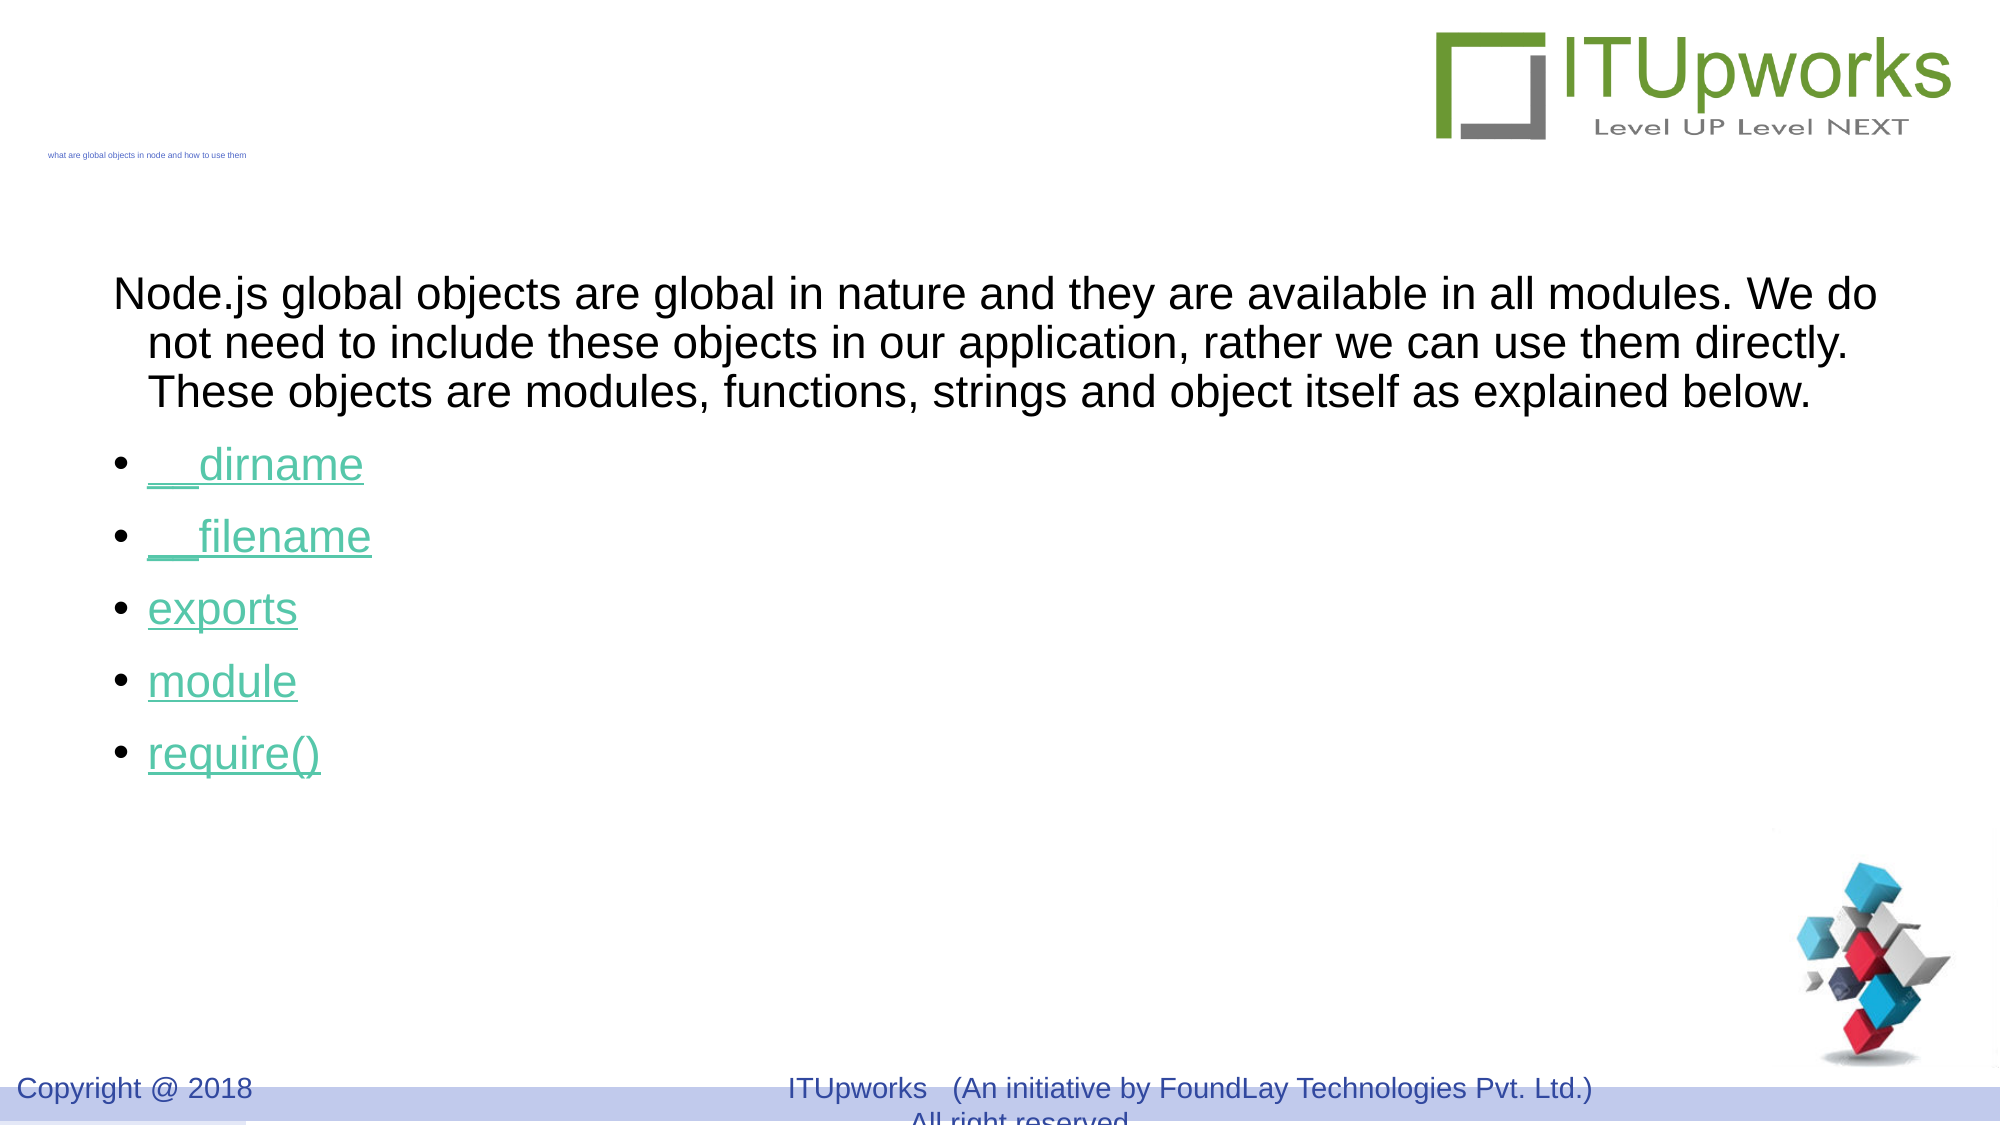

# what are global objects in node and how to use them
Node.js global objects are global in nature and they are available in all modules. We do not need to include these objects in our application, rather we can use them directly. These objects are modules, functions, strings and object itself as explained below.
__dirname
__filename
exports
module
require()